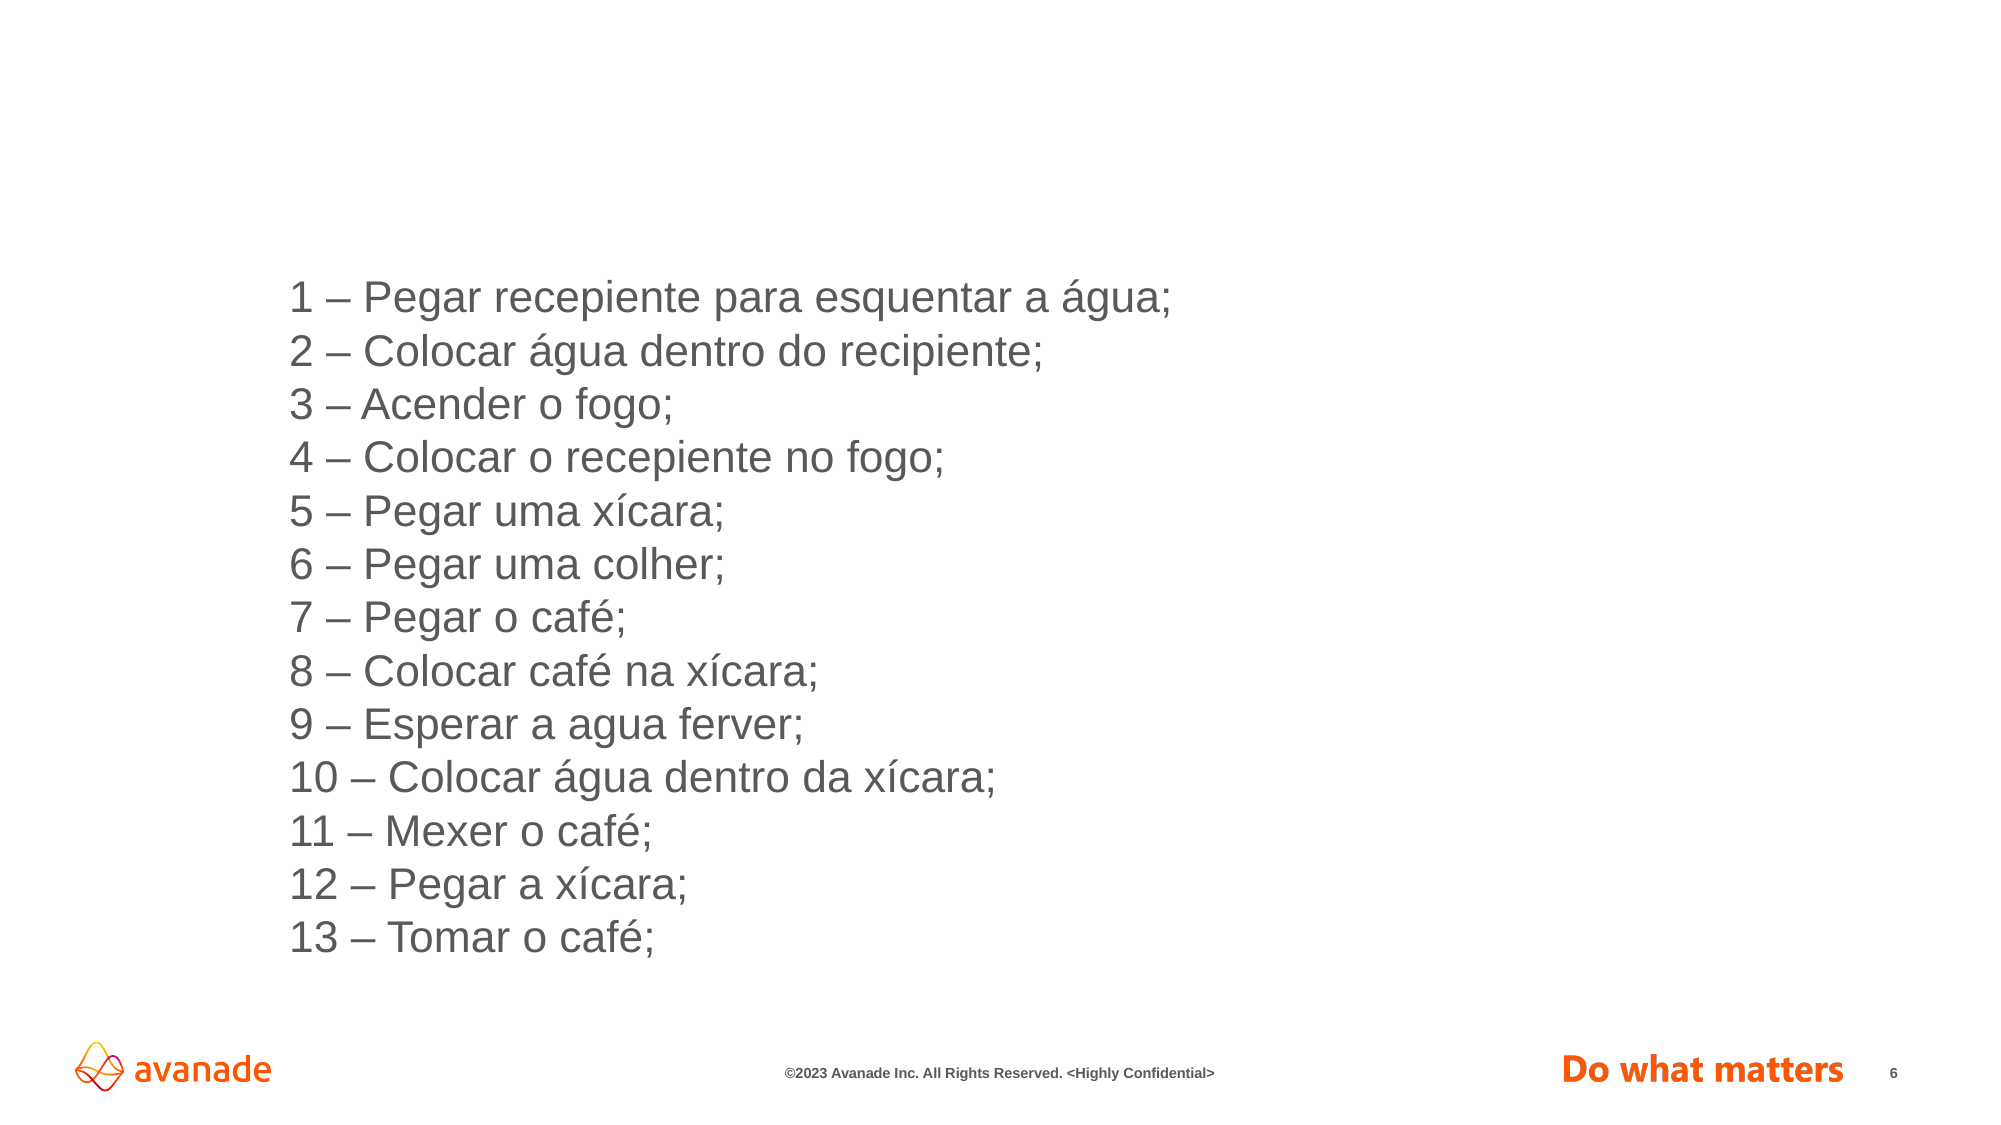

#
1 – Pegar recepiente para esquentar a água;
2 – Colocar água dentro do recipiente;
3 – Acender o fogo;
4 – Colocar o recepiente no fogo;
5 – Pegar uma xícara;
6 – Pegar uma colher;
7 – Pegar o café;
8 – Colocar café na xícara;
9 – Esperar a agua ferver;
10 – Colocar água dentro da xícara;
11 – Mexer o café;
12 – Pegar a xícara;
13 – Tomar o café;